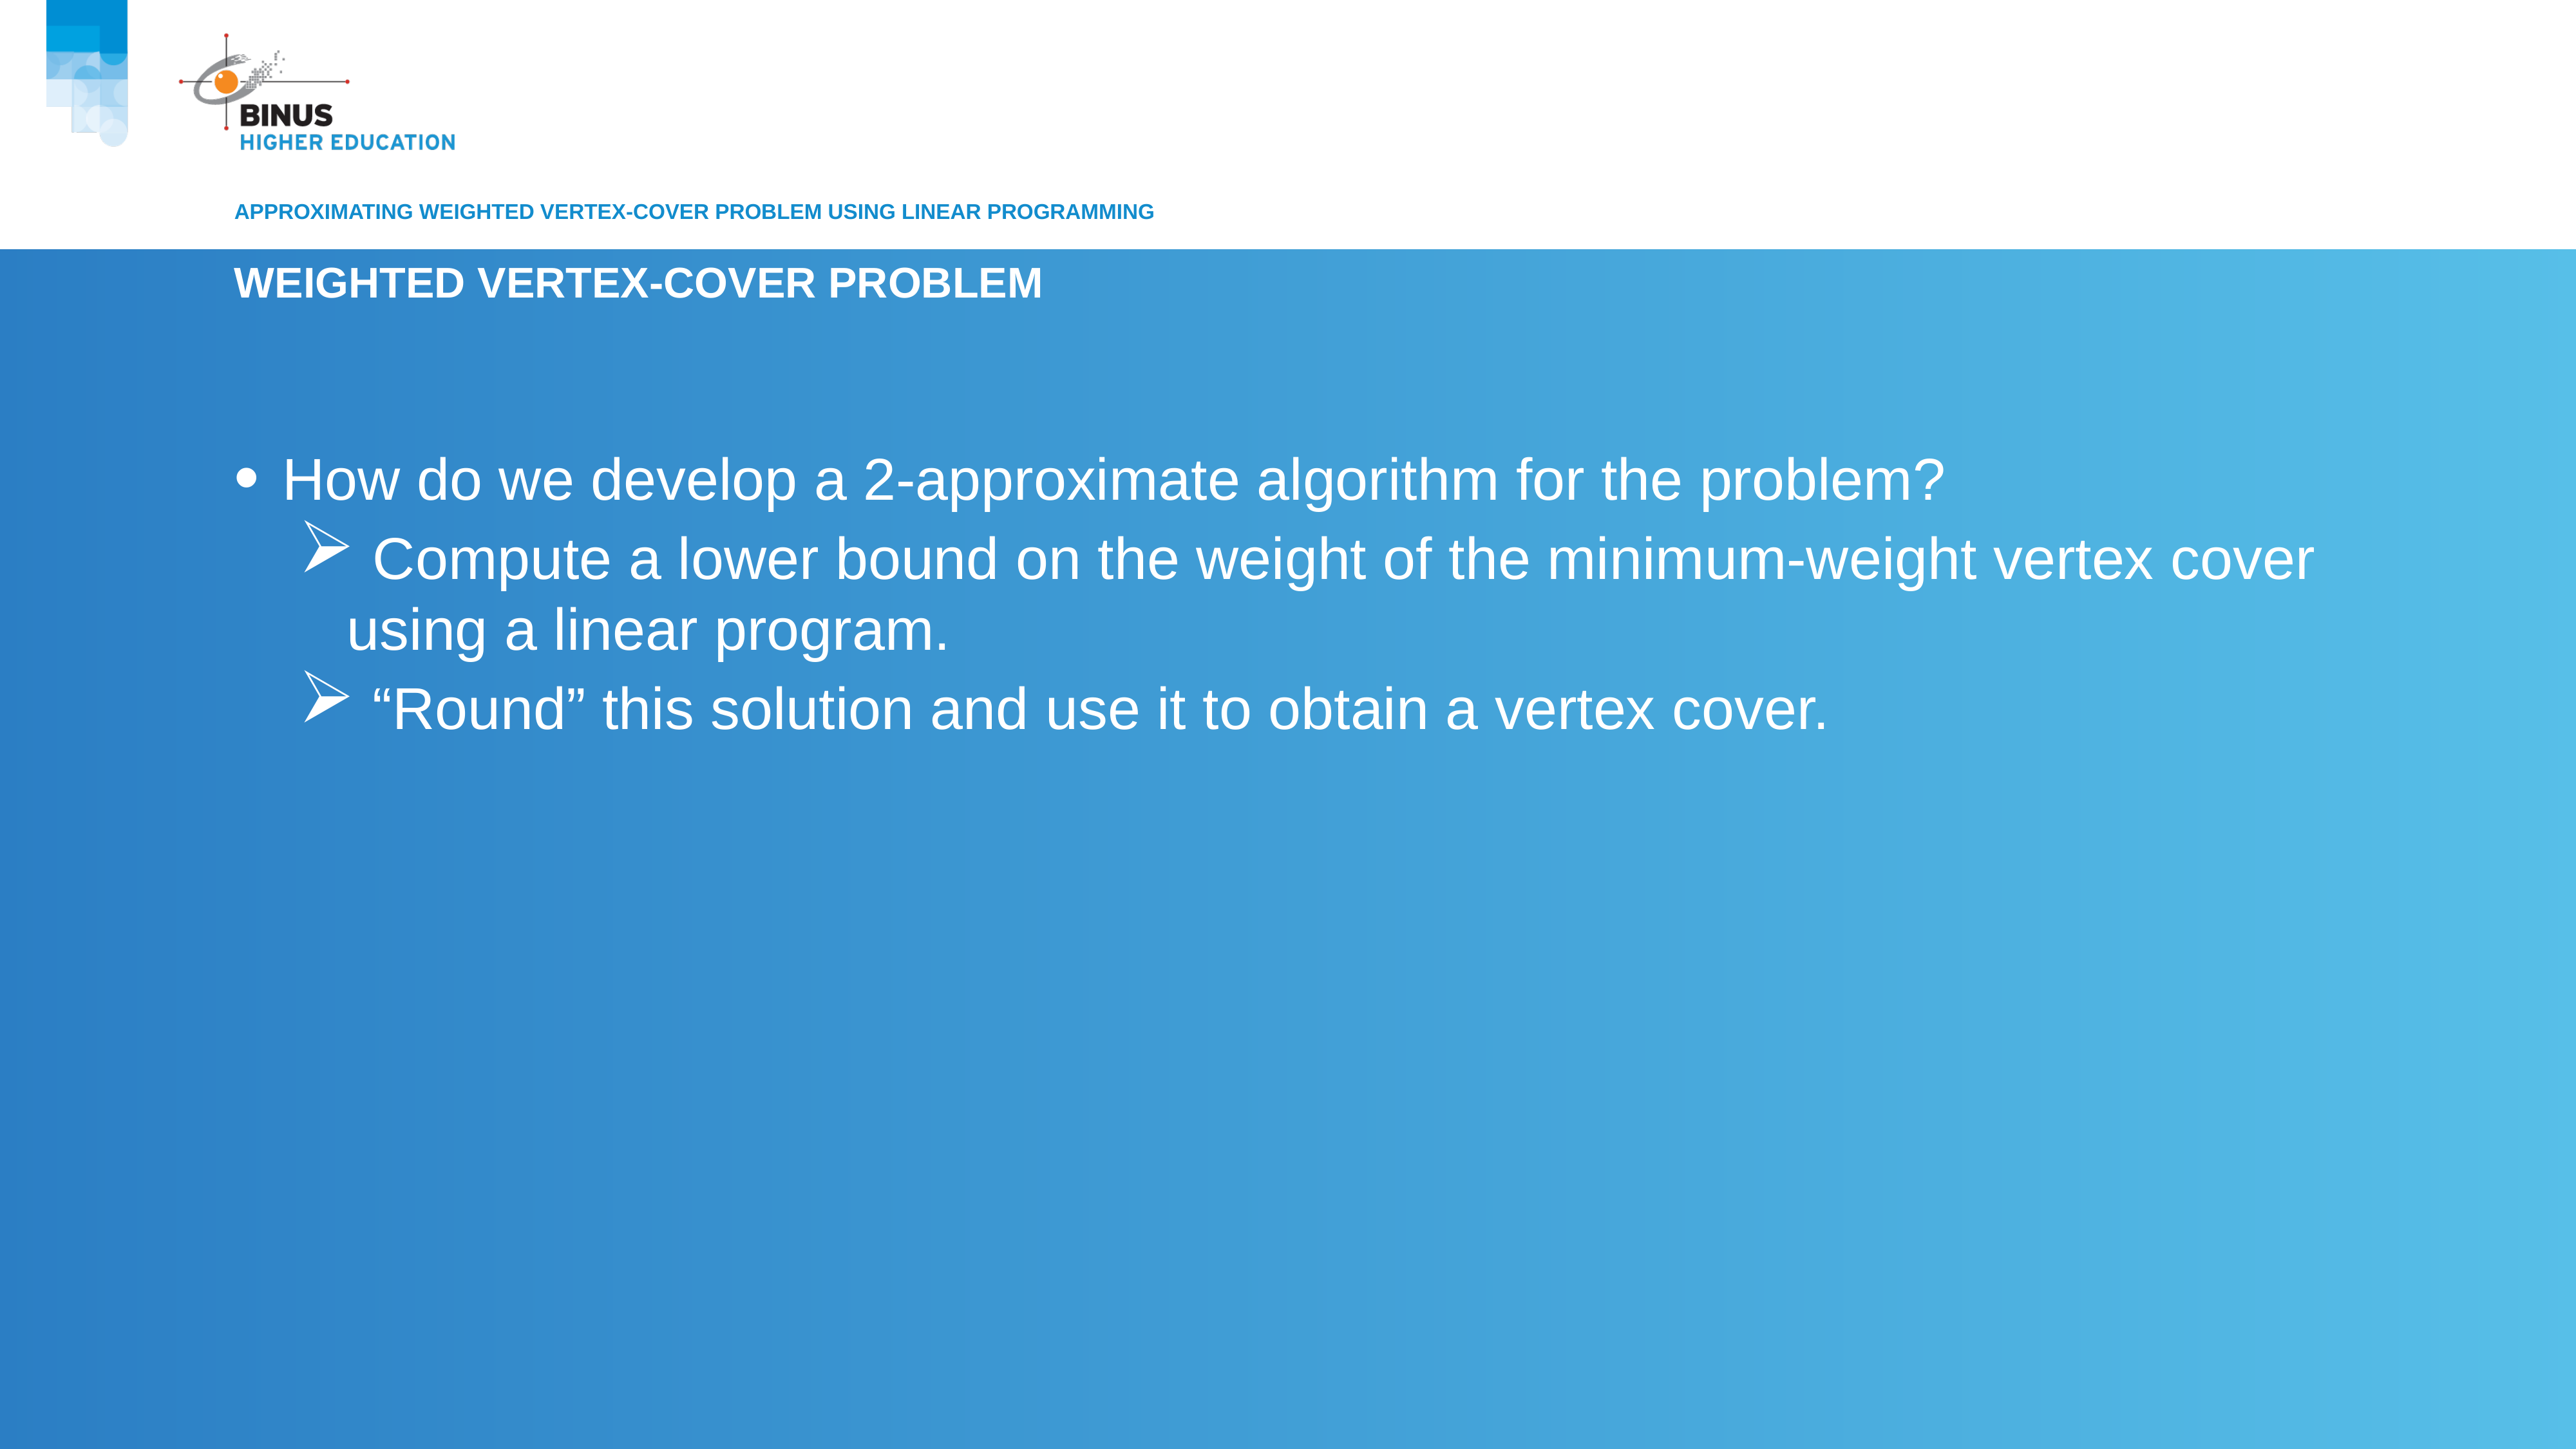

# Approximating weighted vertex-cover problem using linear programming
Weighted vertex-cover problem
How do we develop a 2-approximate algorithm for the problem?
 Compute a lower bound on the weight of the minimum-weight vertex cover using a linear program.
 “Round” this solution and use it to obtain a vertex cover.